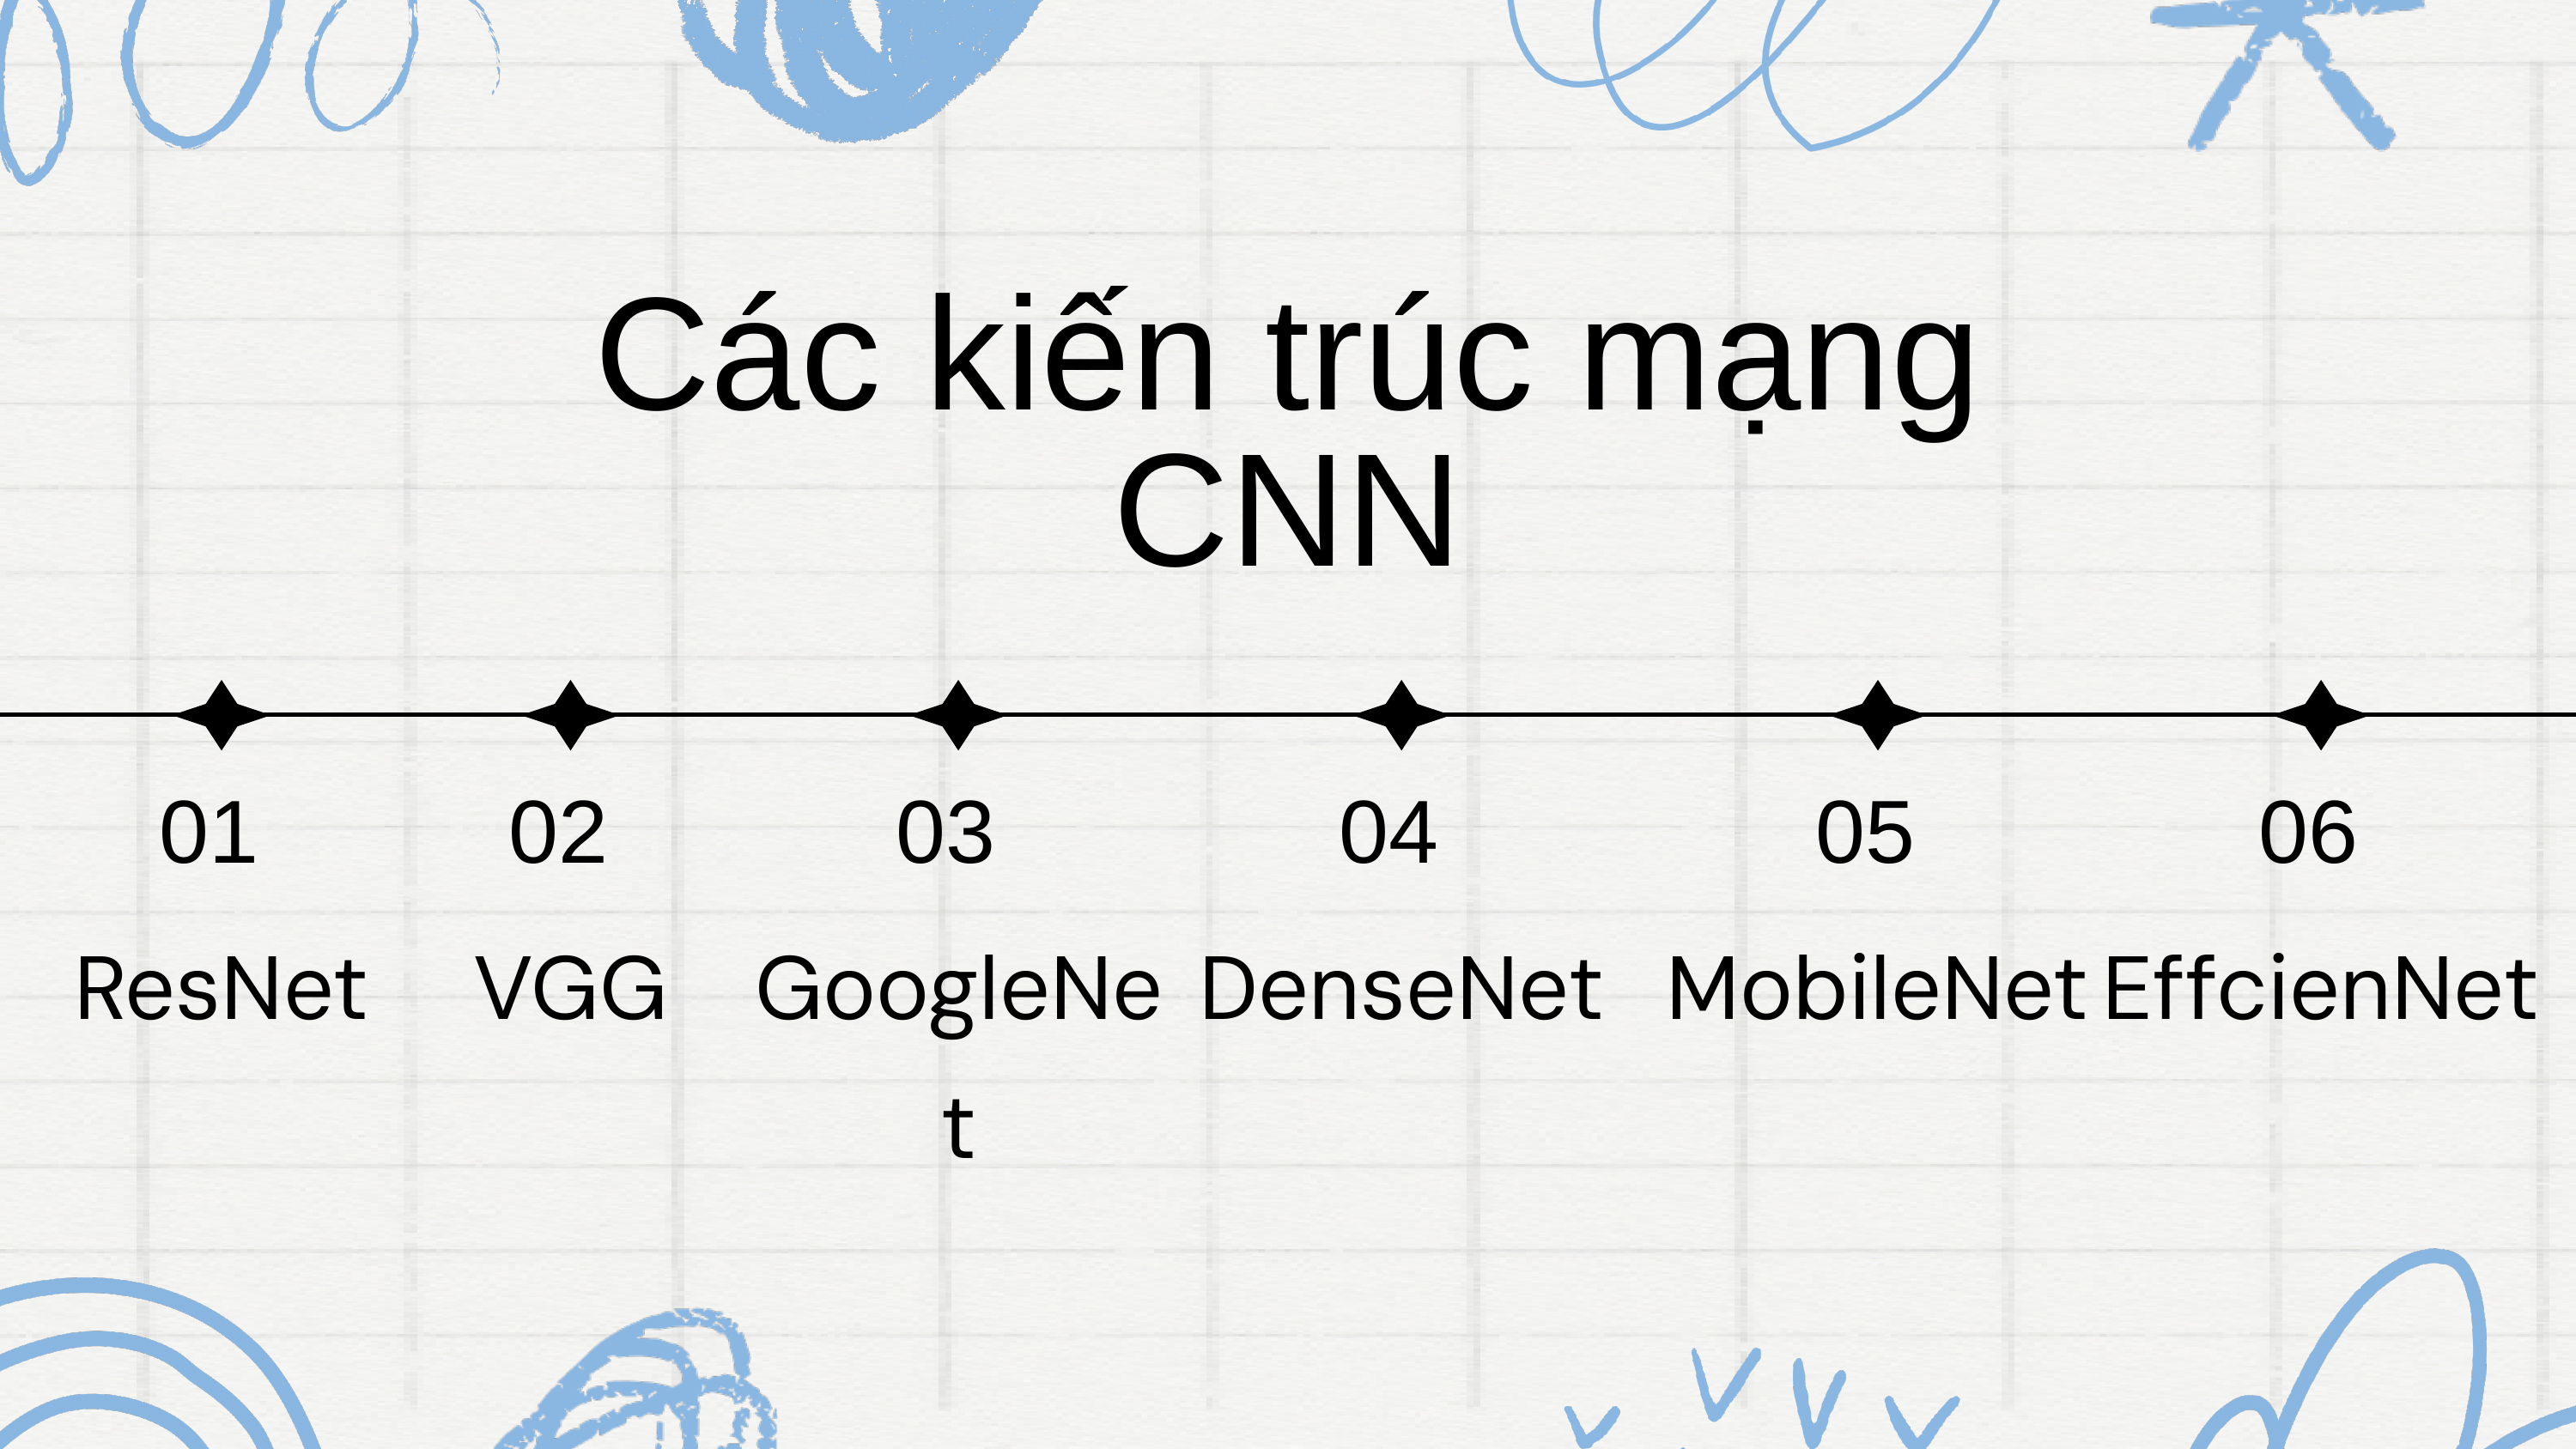

Các kiến trúc mạng CNN

01
ResNet

02
VGG

03
GoogleNet

04
DenseNet

05
MobileNet

06
EffcienNet